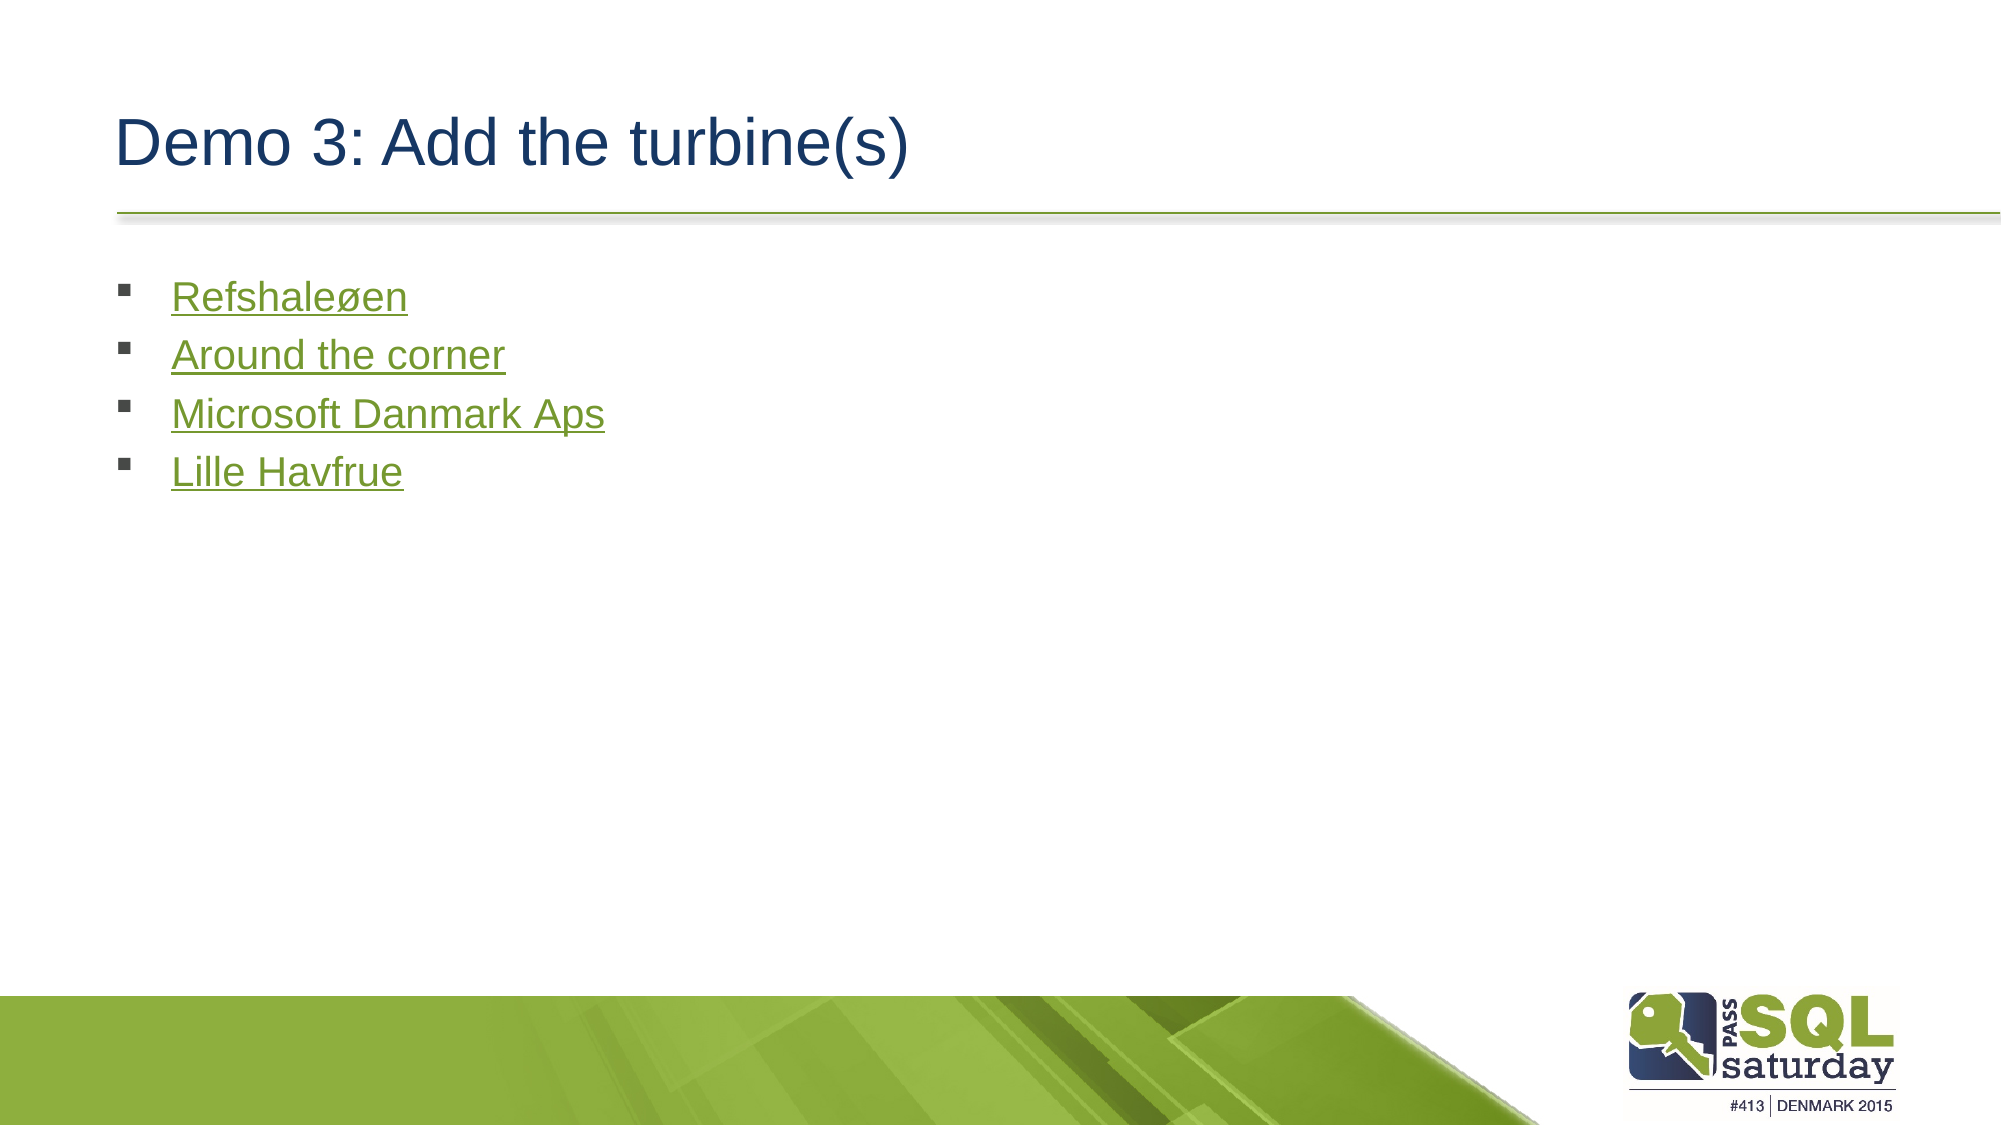

# Demo 3: Add the turbine(s)
Refshaleøen
Around the corner
Microsoft Danmark Aps
Lille Havfrue